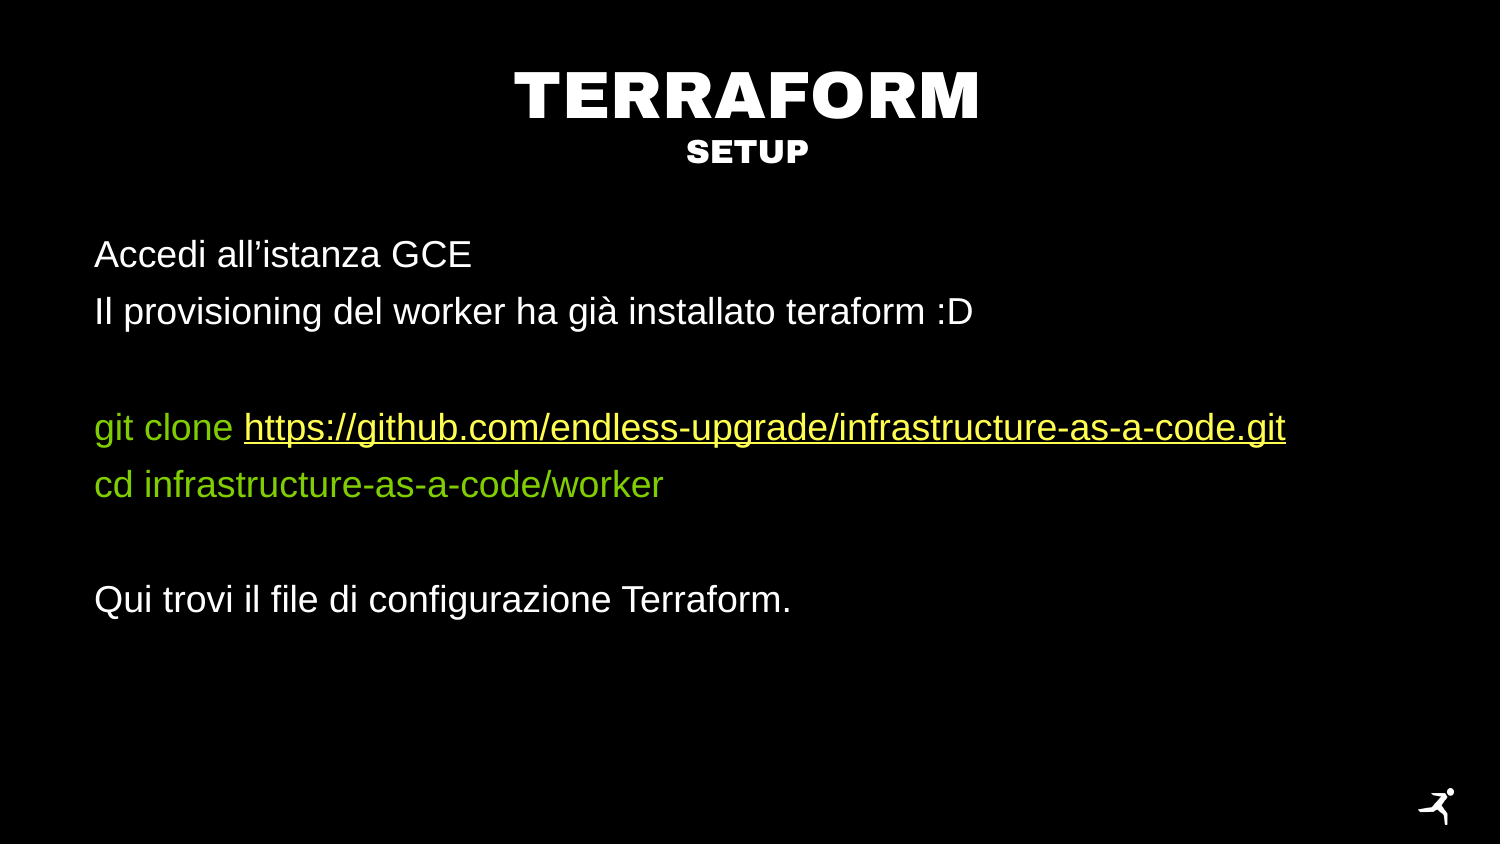

# TERRAFORM
setup
Accedi all’istanza GCE
Il provisioning del worker ha già installato teraform :D

git clone https://github.com/endless-upgrade/infrastructure-as-a-code.git
cd infrastructure-as-a-code/worker

Qui trovi il file di configurazione Terraform.